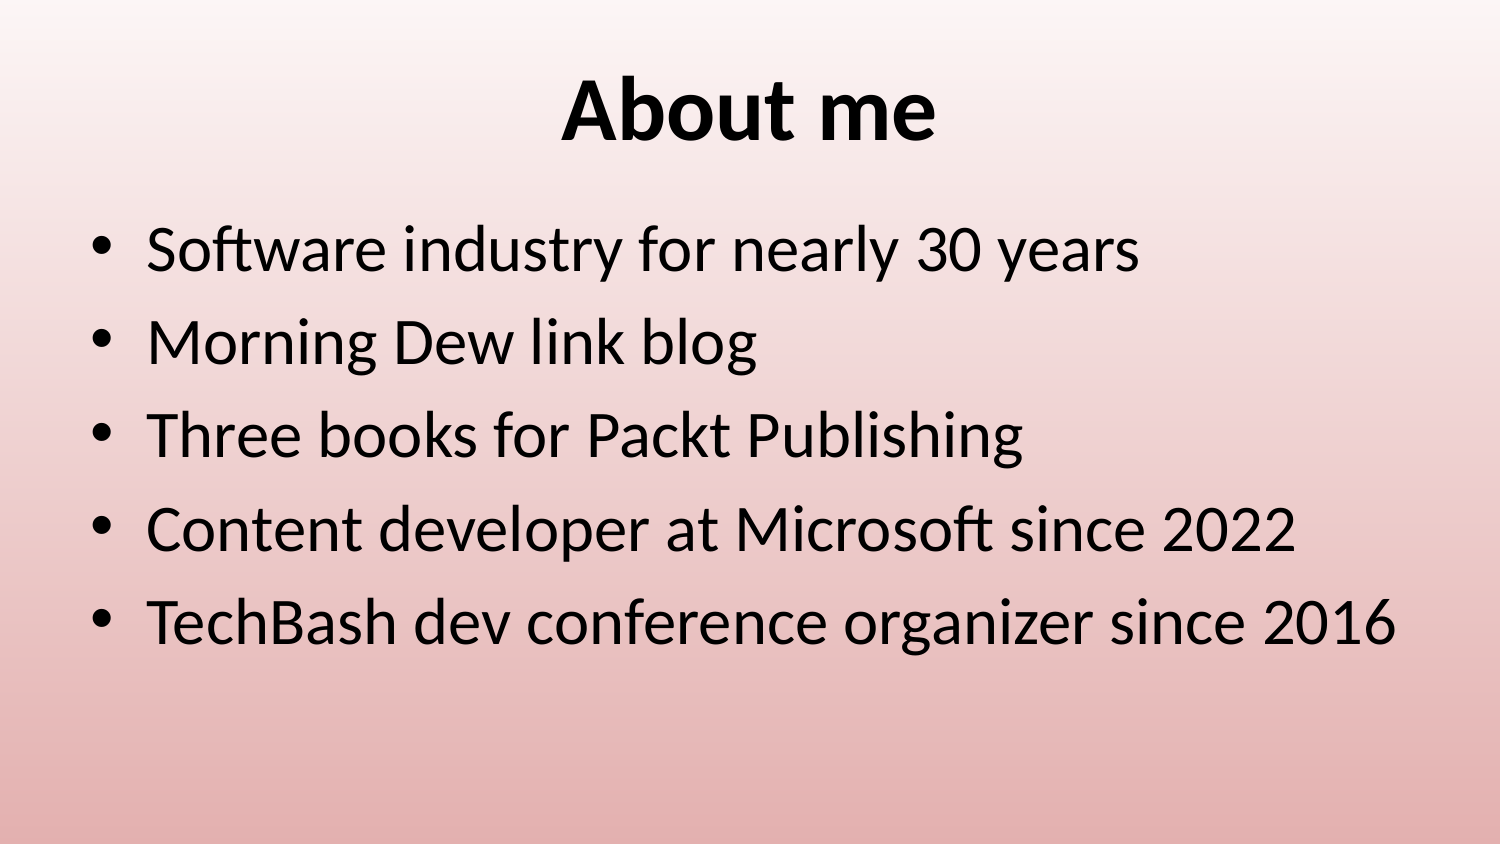

# About me
Software industry for nearly 30 years
Morning Dew link blog
Three books for Packt Publishing
Content developer at Microsoft since 2022
TechBash dev conference organizer since 2016